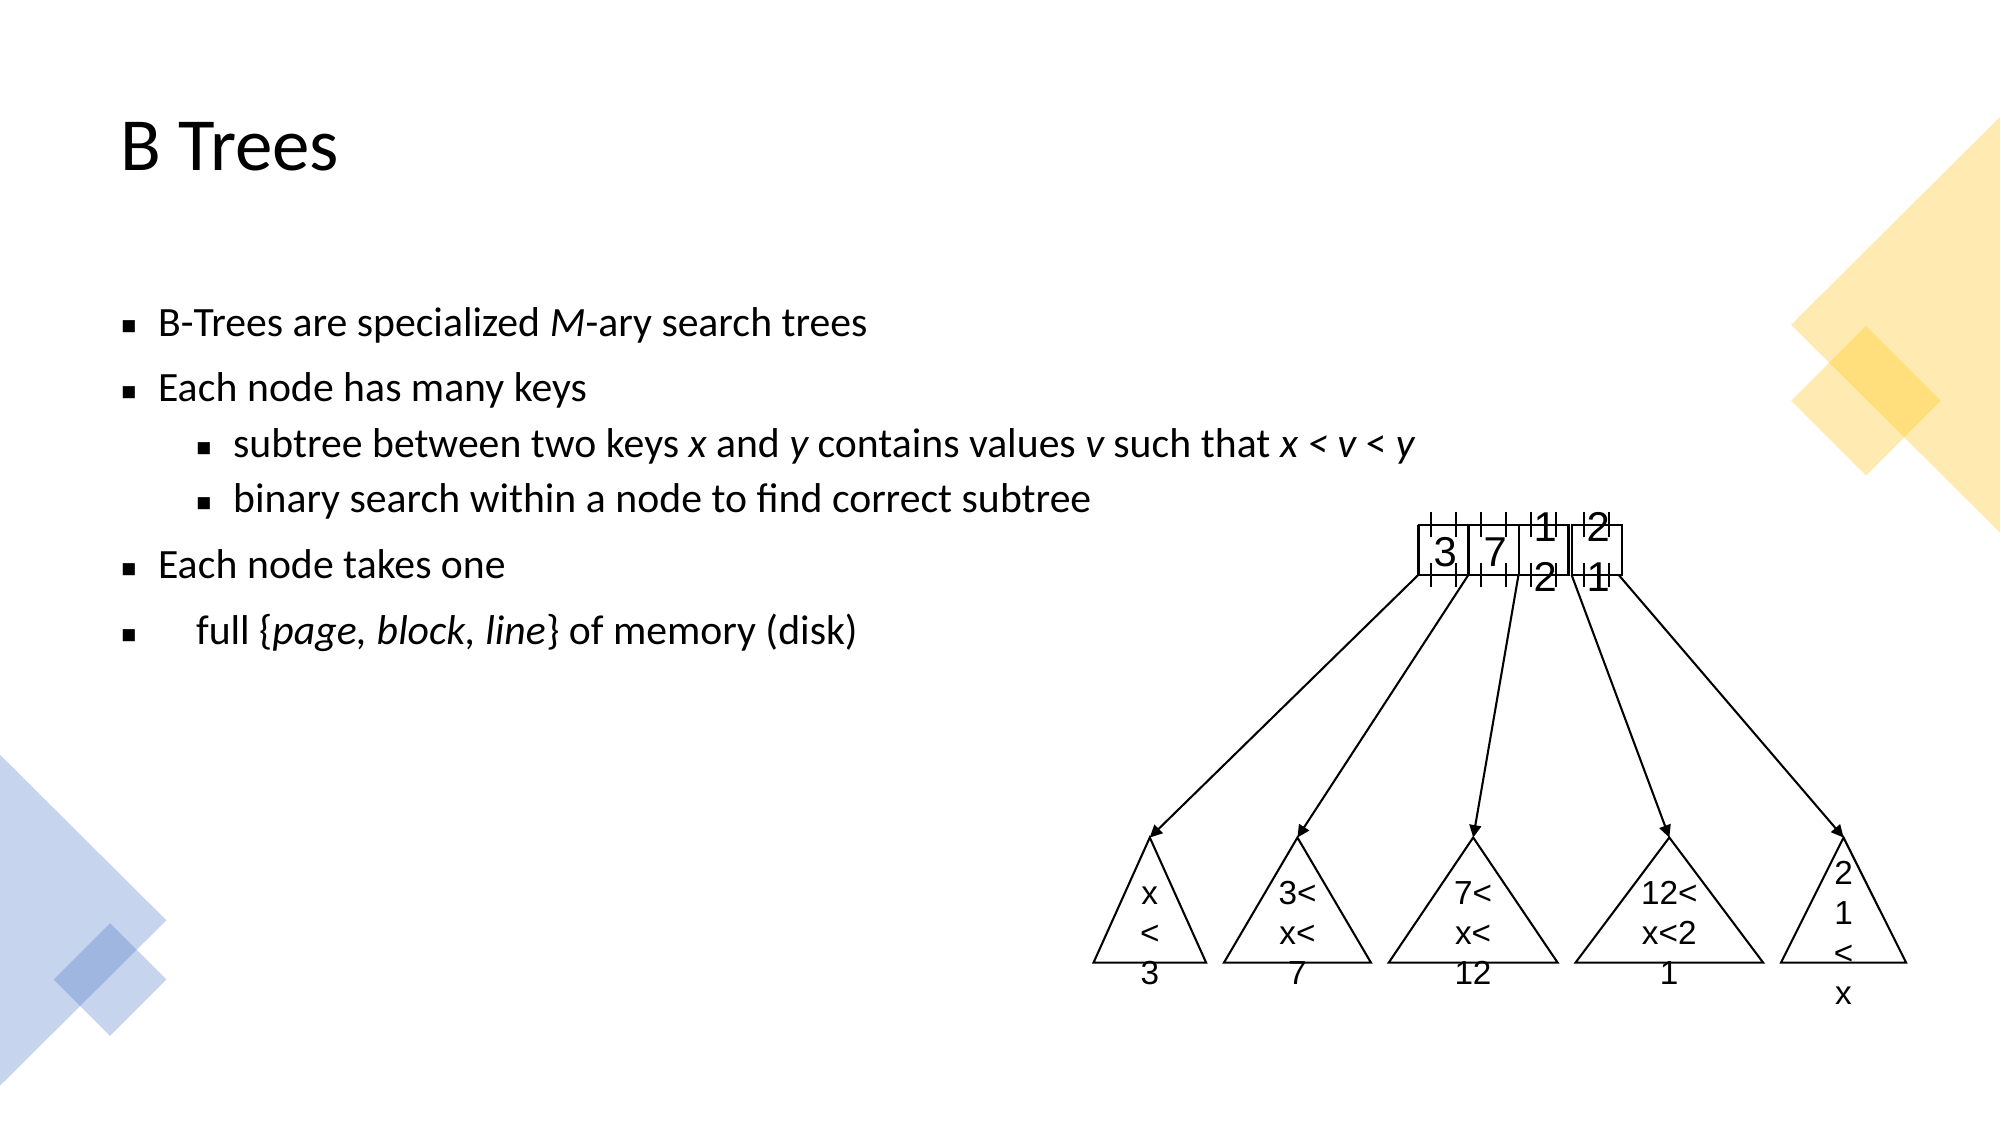

# B Trees

B-Trees are specialized M-ary search trees
Each node has many keys
subtree between two keys x and y contains values v such that x < v < y
binary search within a node to find correct subtree
Each node takes one
    full {page, block, line} of memory (disk)

3
7
12
21

x<3
3<x<7
7<x<12
12<x<21
21<x